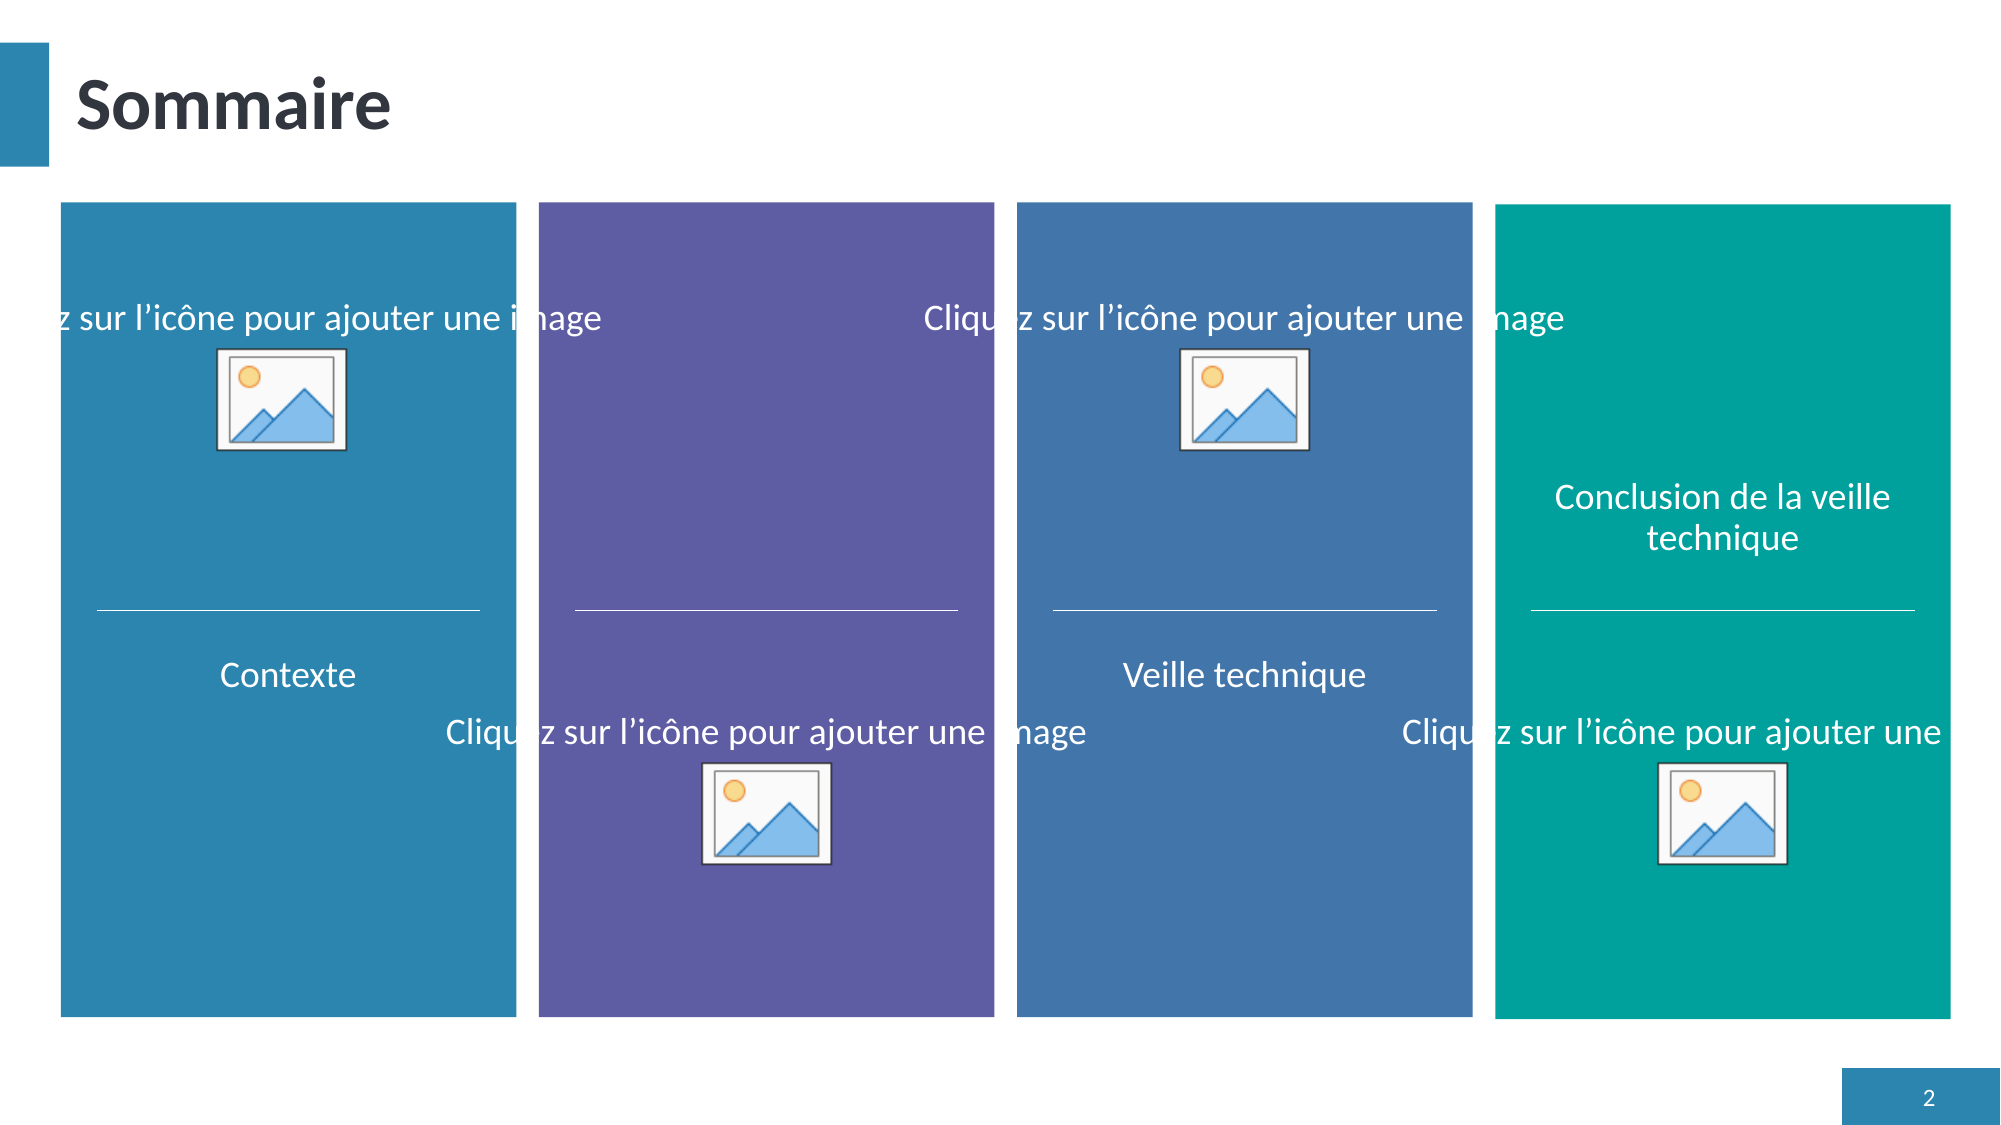

# Sommaire

Conclusion de la veille technique

Contexte
Veille technique

2